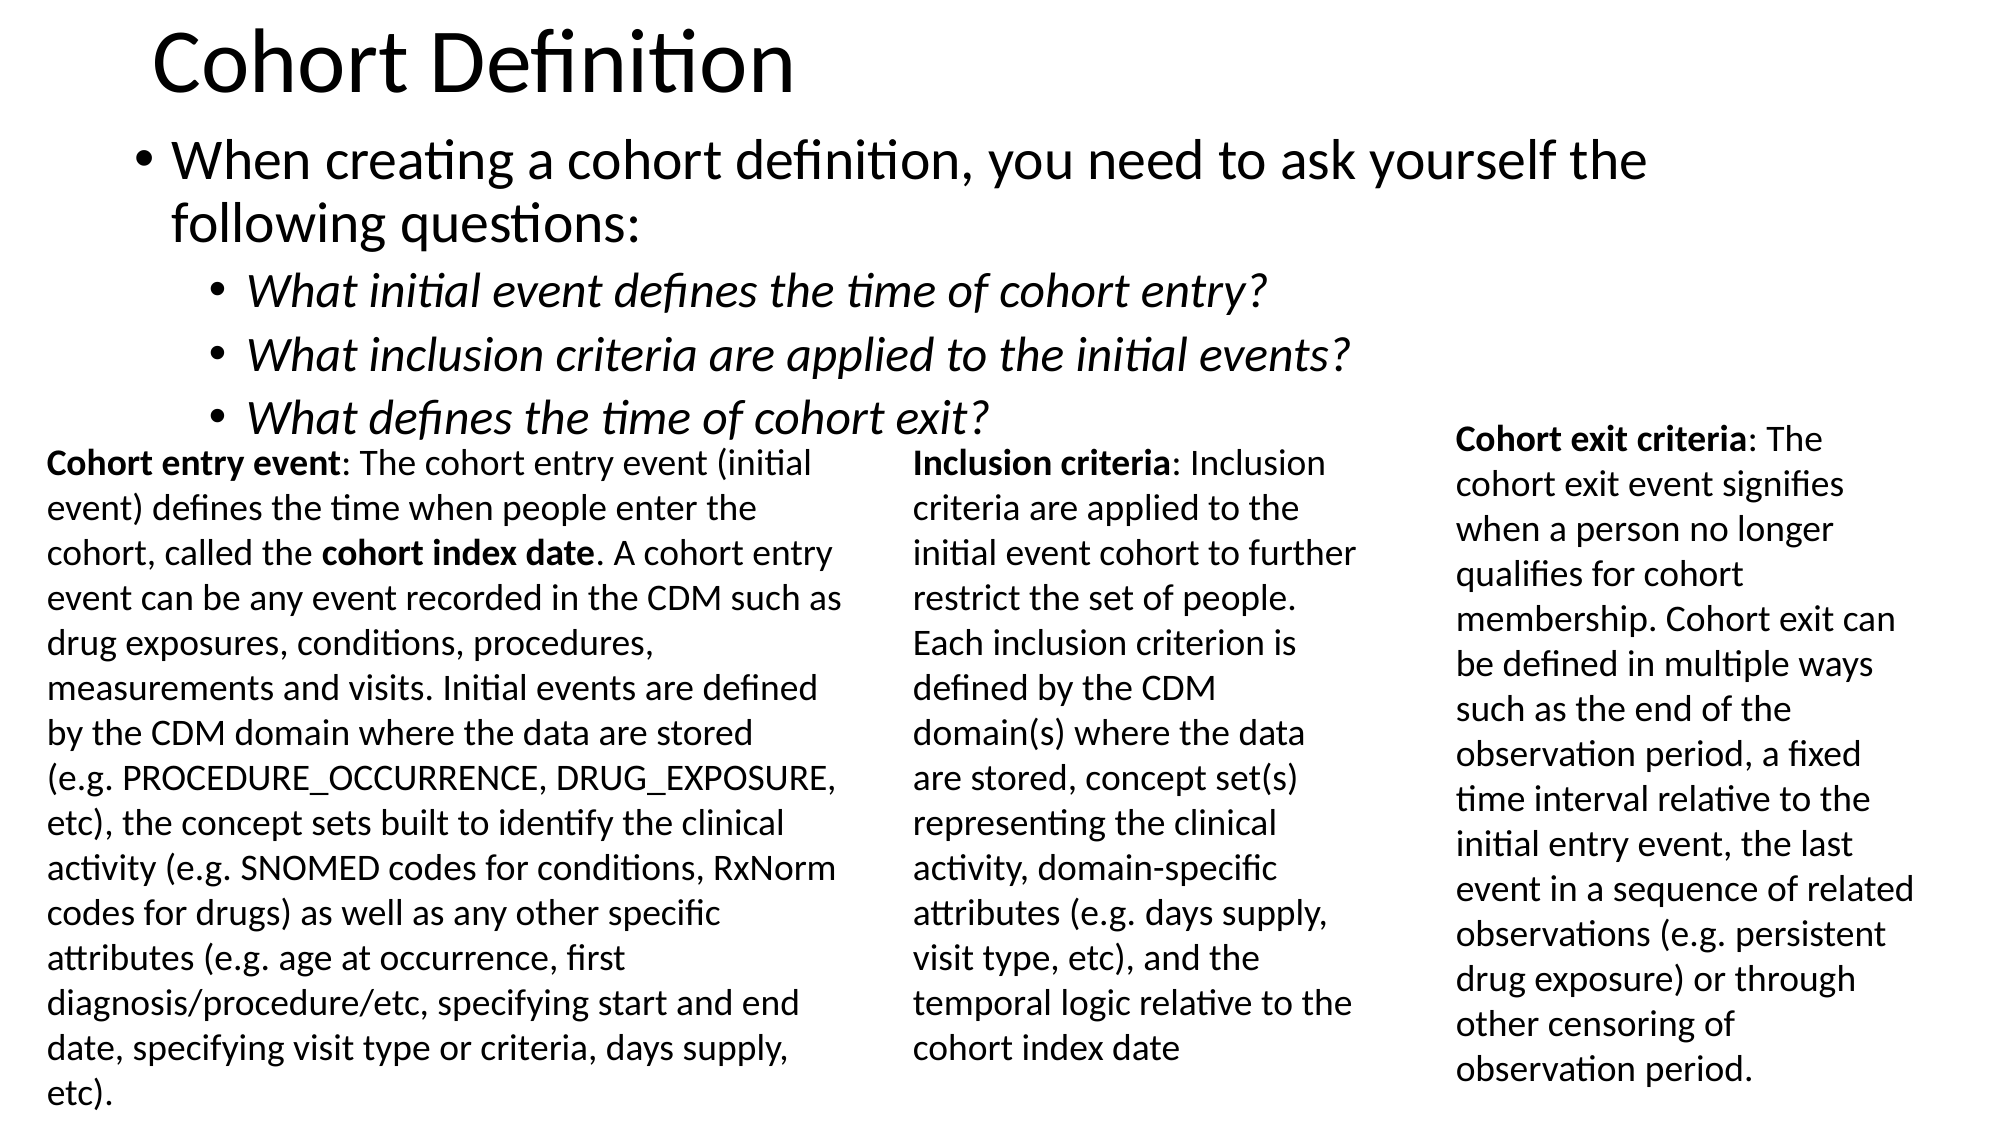

# Cohort Definition
When creating a cohort definition, you need to ask yourself the following questions:
What initial event defines the time of cohort entry?
What inclusion criteria are applied to the initial events?
What defines the time of cohort exit?

Cohort exit criteria: The cohort exit event signifies when a person no longer qualifies for cohort membership. Cohort exit can be defined in multiple ways such as the end of the observation period, a fixed time interval relative to the initial entry event, the last event in a sequence of related observations (e.g. persistent drug exposure) or through other censoring of observation period.
Cohort entry event: The cohort entry event (initial event) defines the time when people enter the cohort, called the cohort index date. A cohort entry event can be any event recorded in the CDM such as drug exposures, conditions, procedures, measurements and visits. Initial events are defined by the CDM domain where the data are stored (e.g. PROCEDURE_OCCURRENCE, DRUG_EXPOSURE, etc), the concept sets built to identify the clinical activity (e.g. SNOMED codes for conditions, RxNorm codes for drugs) as well as any other specific attributes (e.g. age at occurrence, first diagnosis/procedure/etc, specifying start and end date, specifying visit type or criteria, days supply, etc).
Inclusion criteria: Inclusion criteria are applied to the initial event cohort to further restrict the set of people. Each inclusion criterion is defined by the CDM domain(s) where the data are stored, concept set(s) representing the clinical activity, domain-specific attributes (e.g. days supply, visit type, etc), and the temporal logic relative to the cohort index date